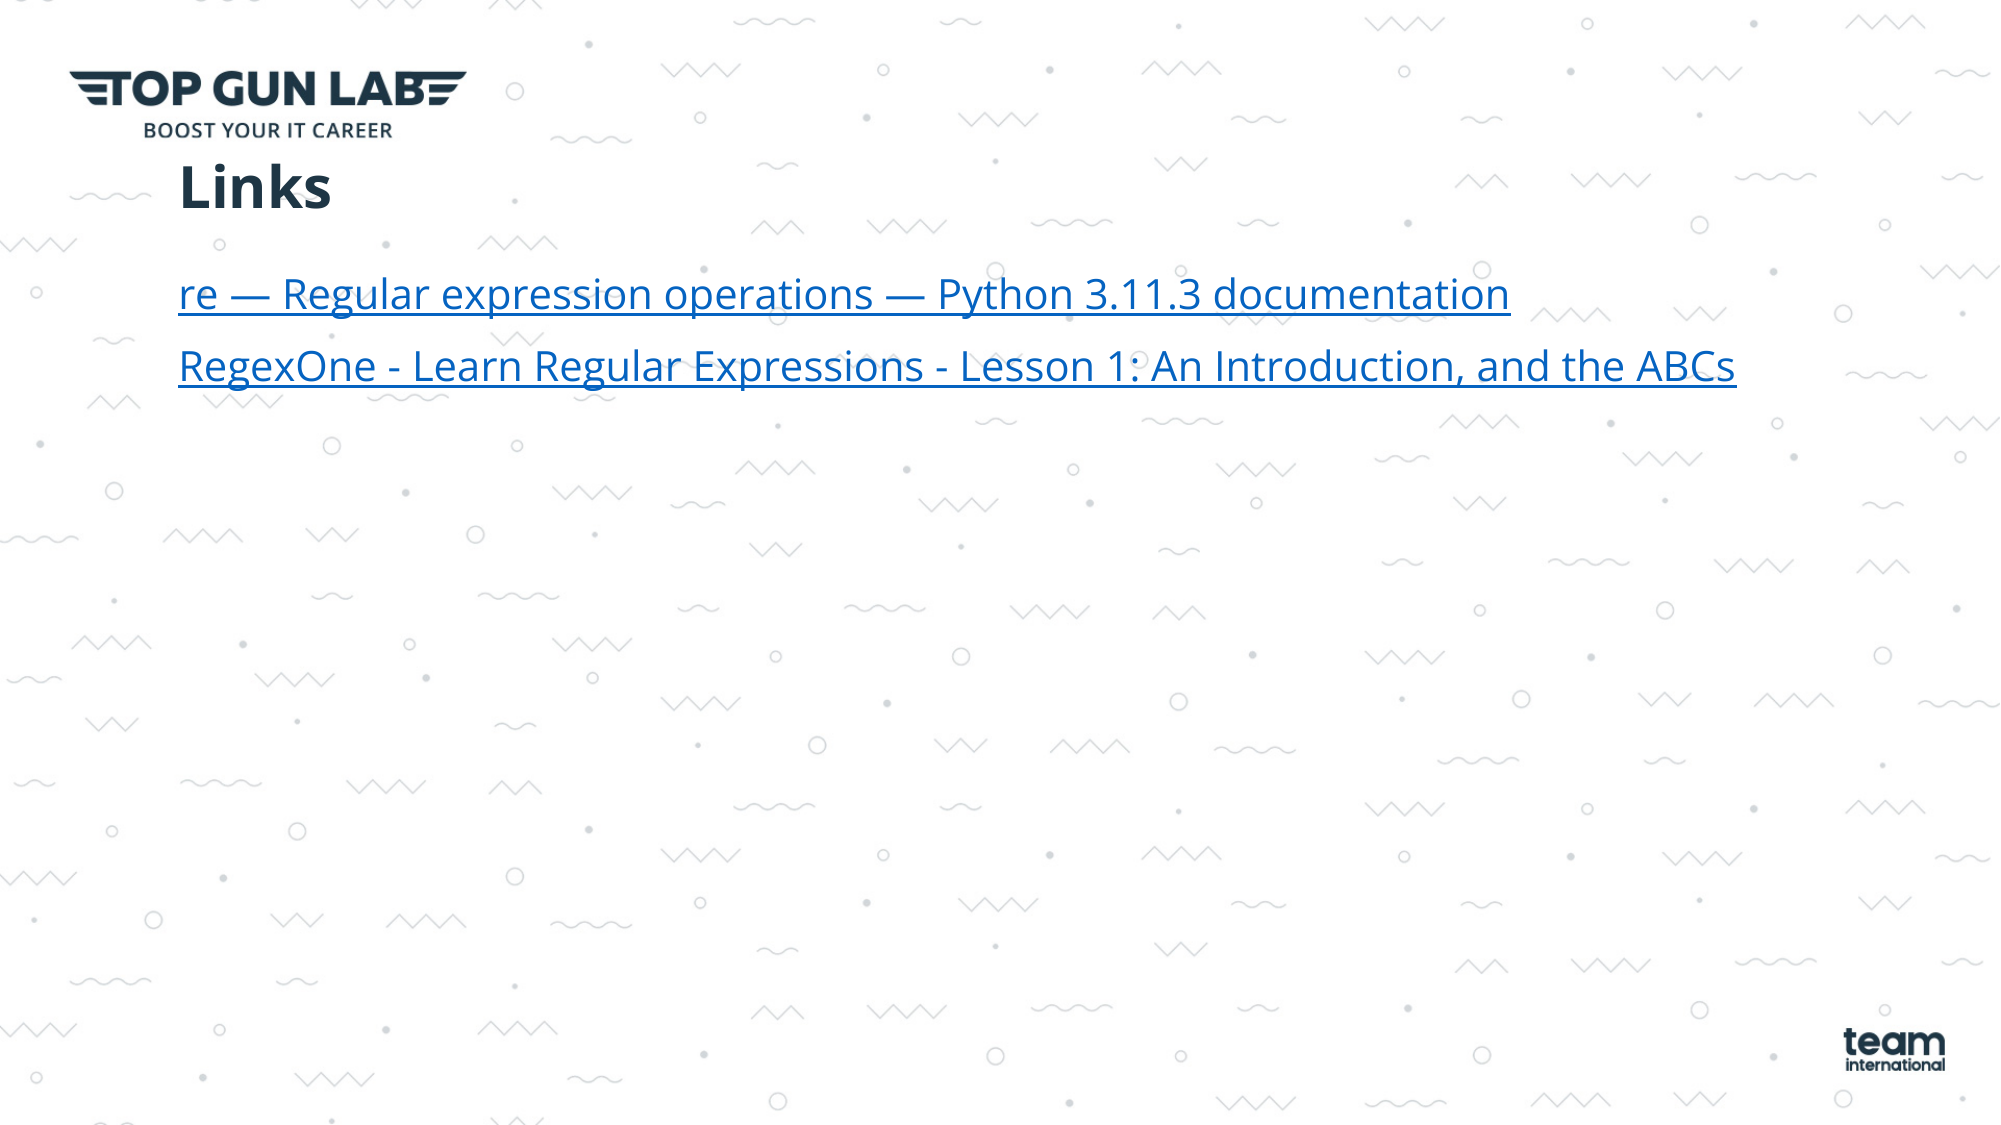

# Links
re — Regular expression operations — Python 3.11.3 documentation
RegexOne - Learn Regular Expressions - Lesson 1: An Introduction, and the ABCs